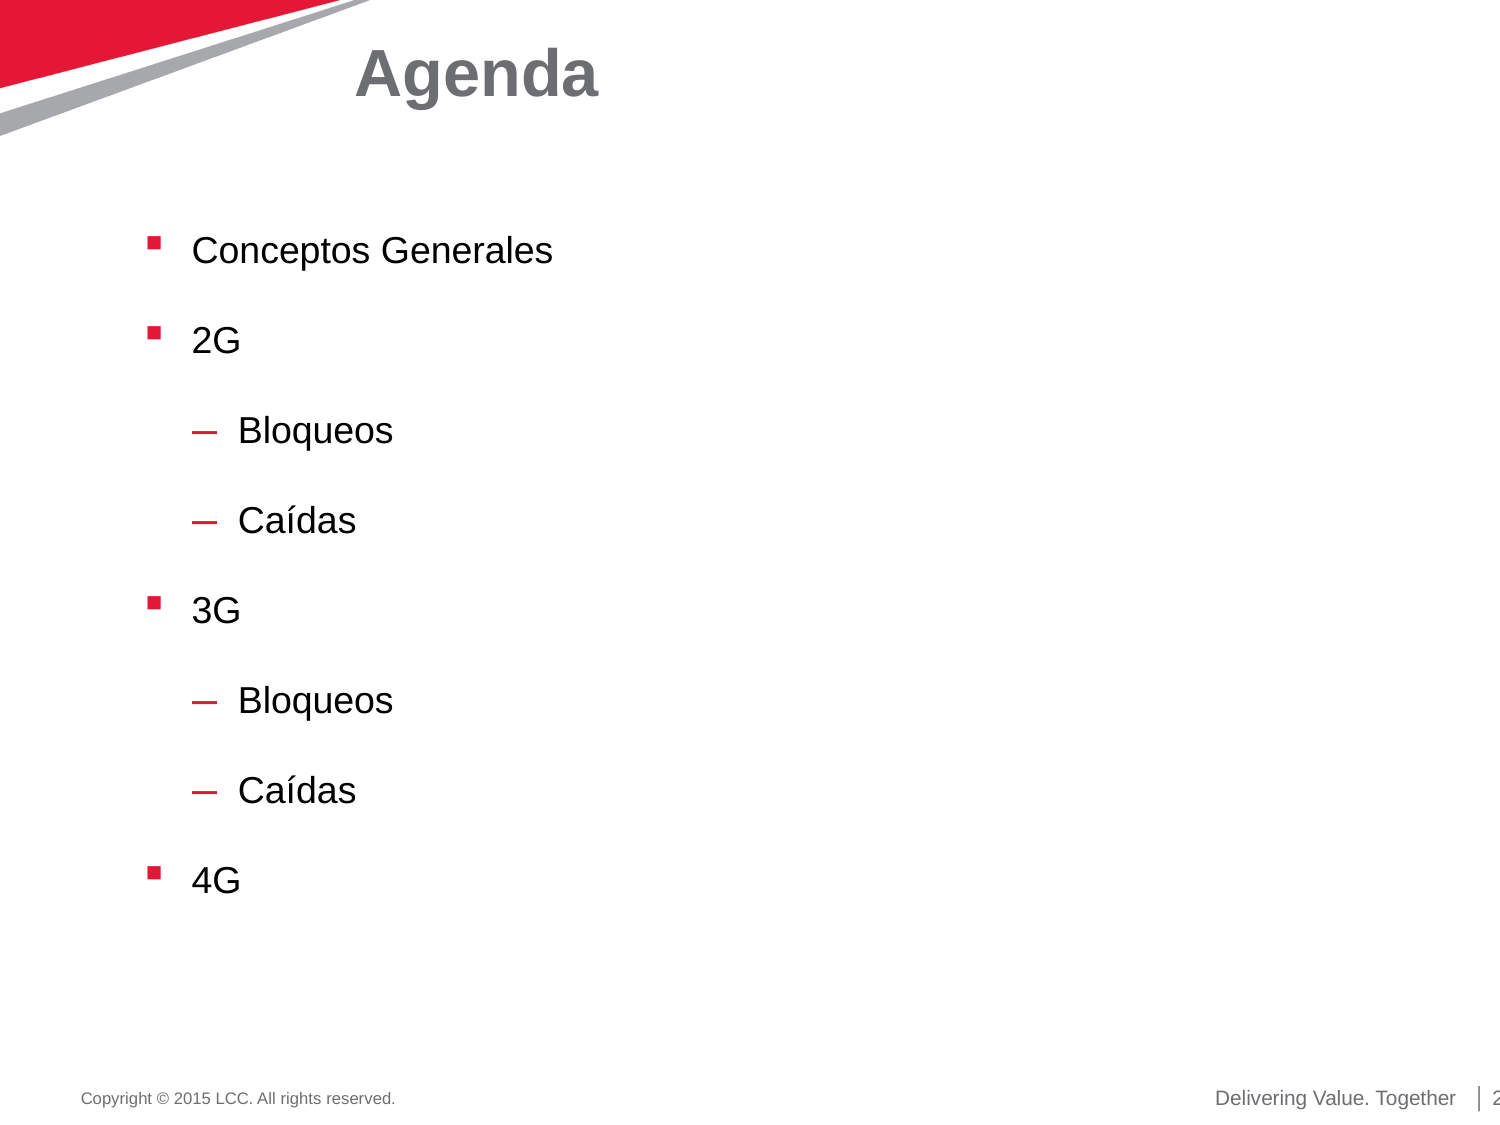

# Agenda
Conceptos Generales

2G

Bloqueos

Caídas

3G

Bloqueos

Caídas

4G